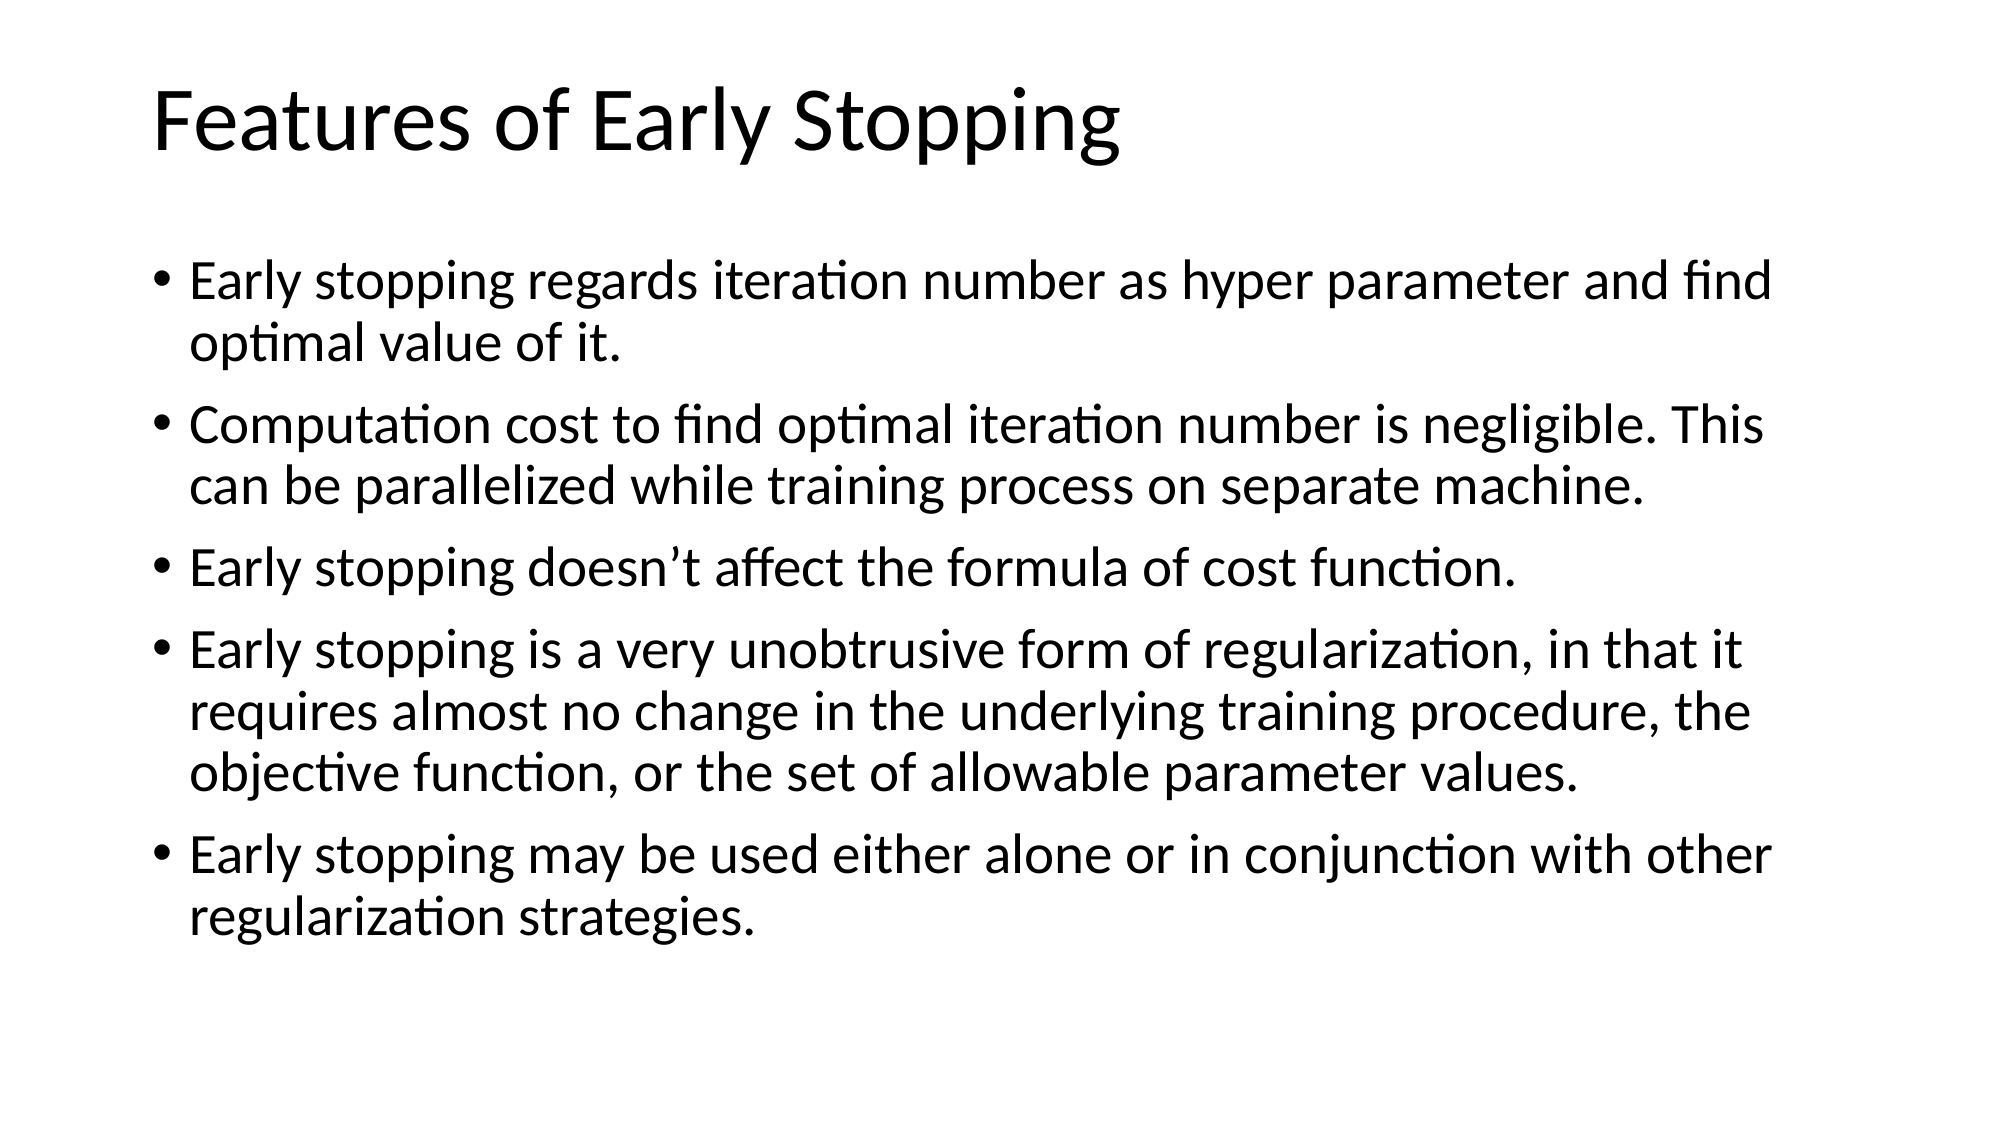

# Features of Early Stopping
Early stopping regards iteration number as hyper parameter and find optimal value of it.
Computation cost to find optimal iteration number is negligible. This can be parallelized while training process on separate machine.
Early stopping doesn’t affect the formula of cost function.
Early stopping is a very unobtrusive form of regularization, in that it requires almost no change in the underlying training procedure, the objective function, or the set of allowable parameter values.
Early stopping may be used either alone or in conjunction with other regularization strategies.